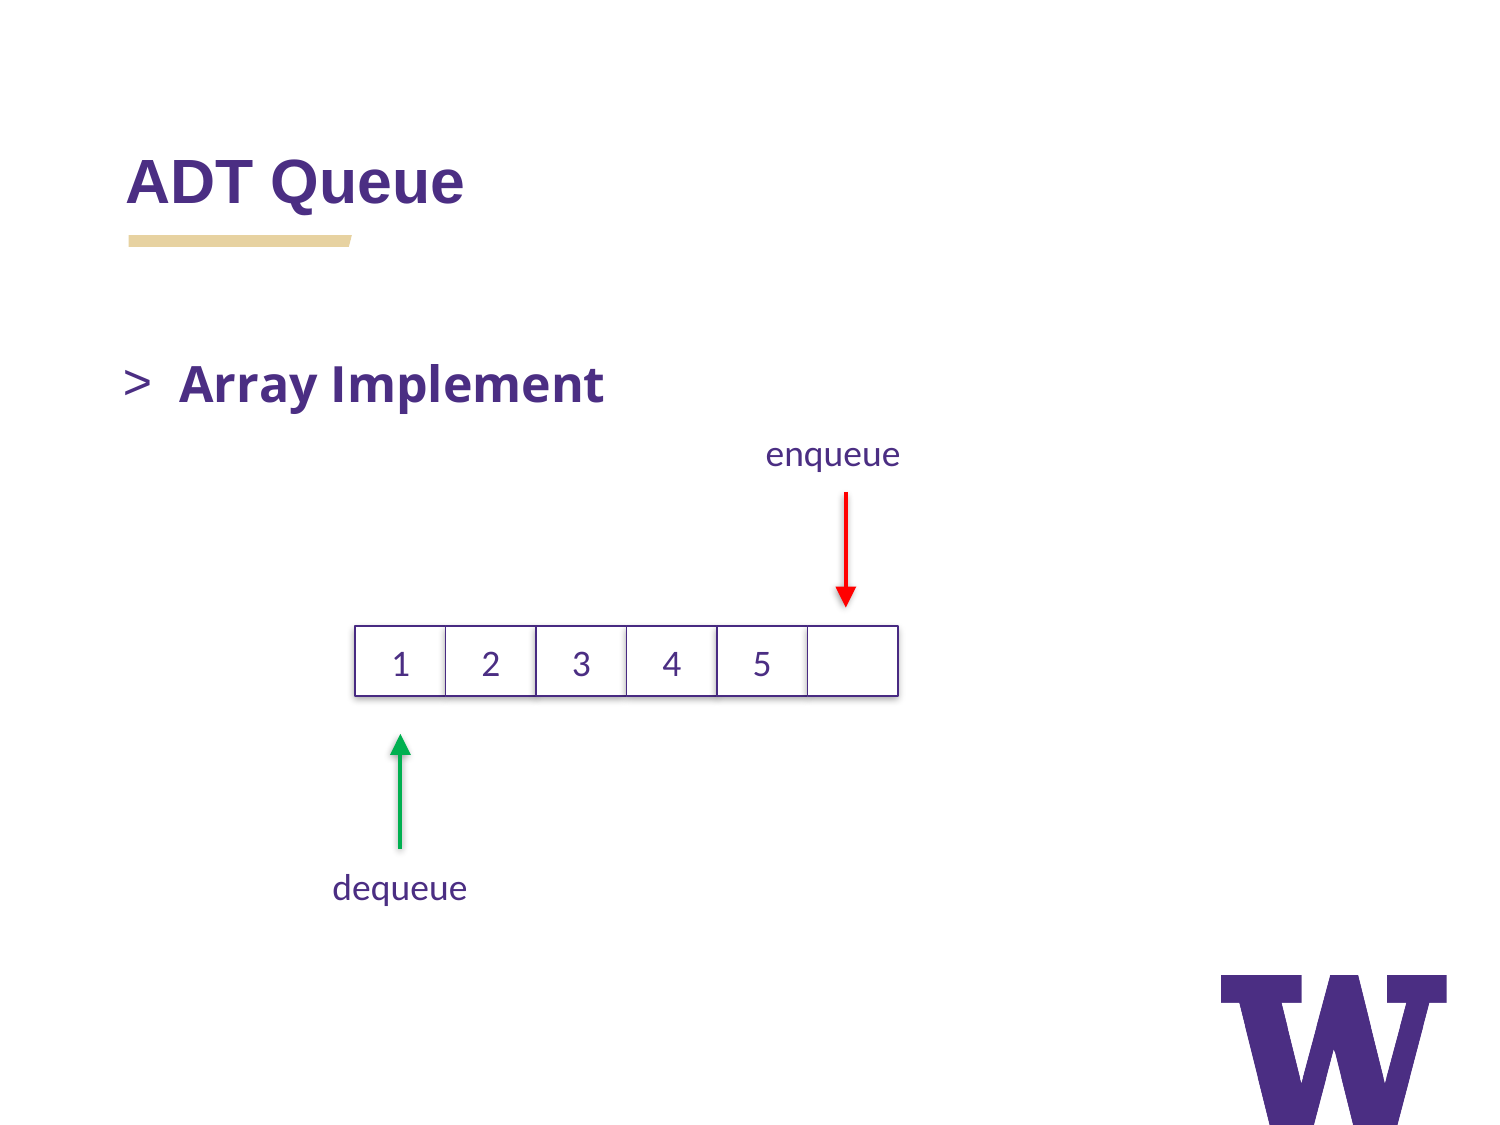

# ADT Queue

Array Implement
enqueue
2
4

1
3
5
dequeue